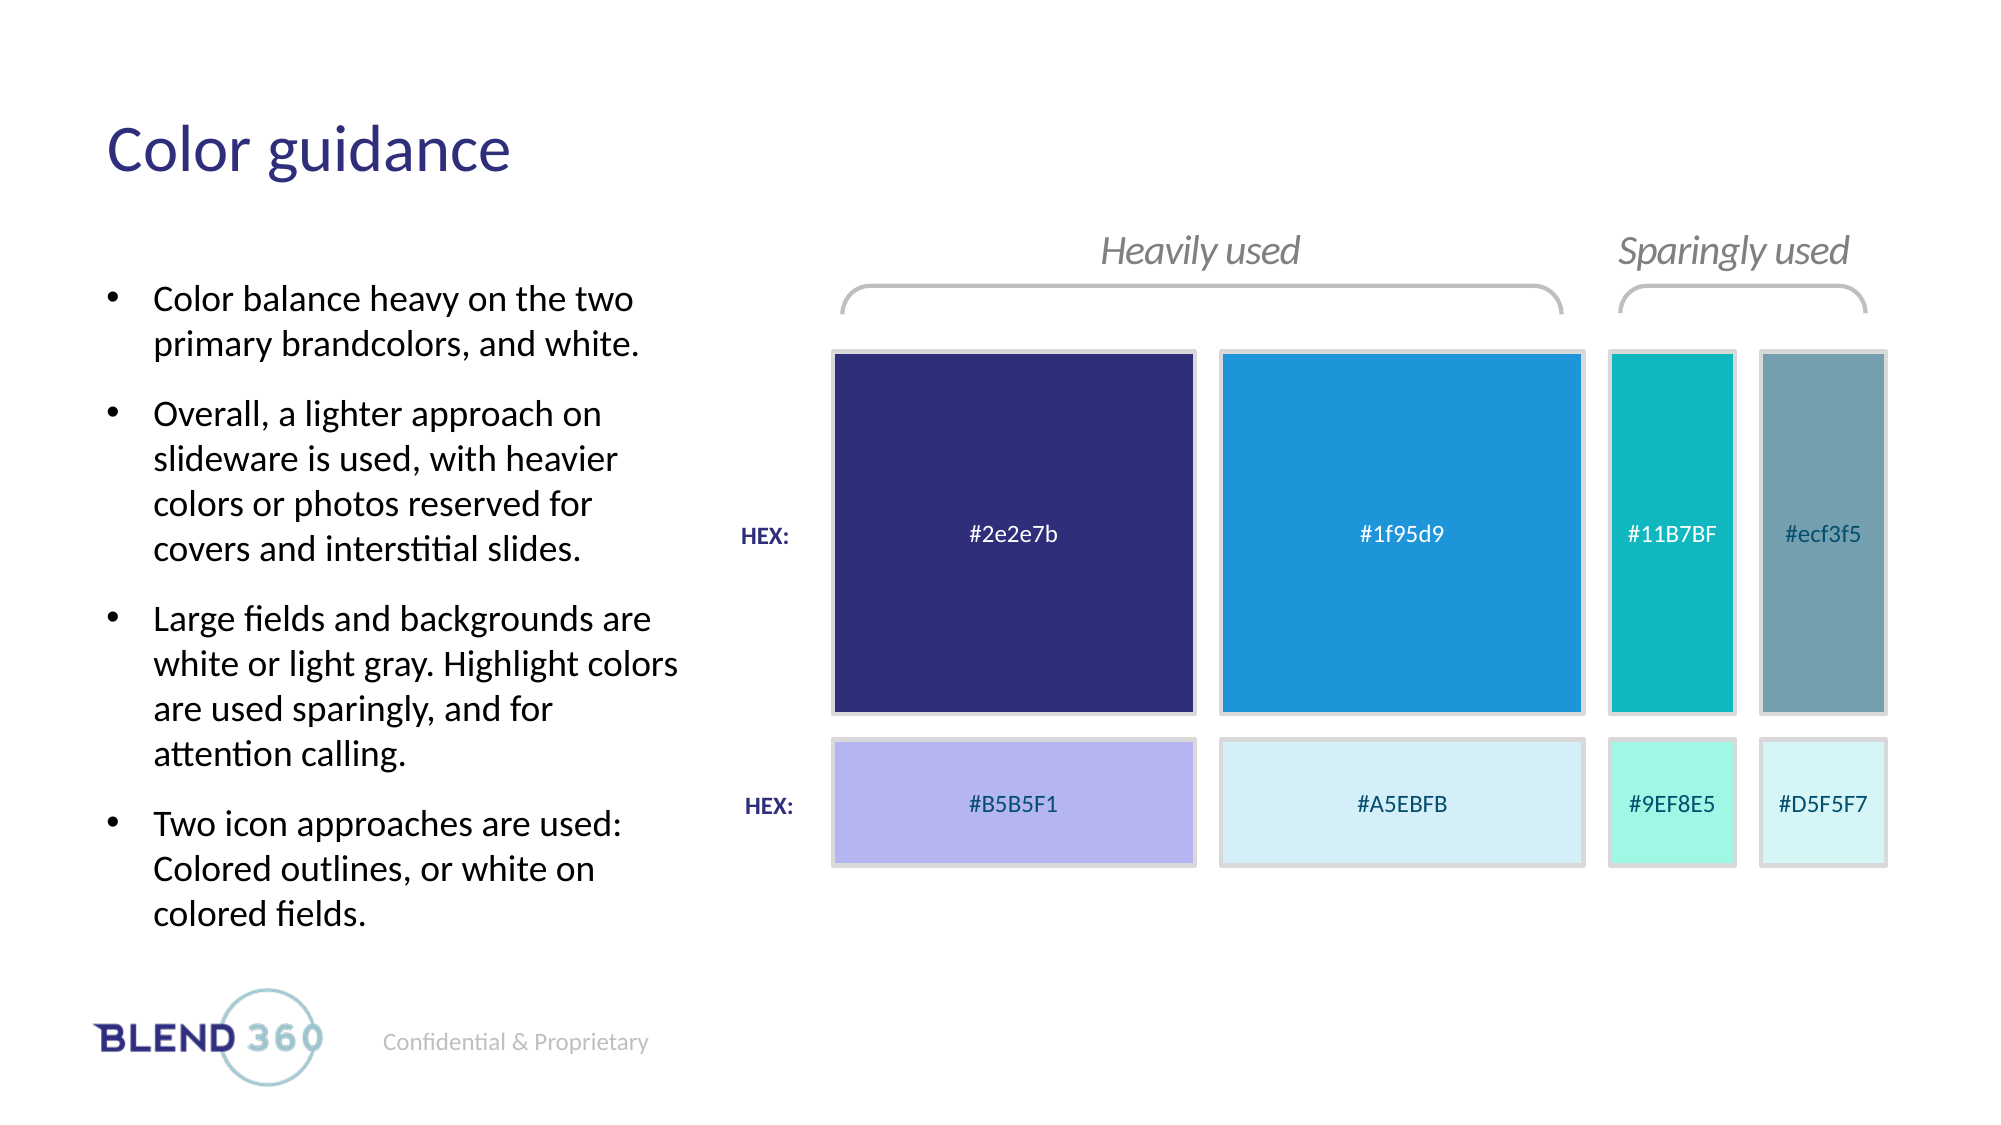

Color guidance

Heavily used
Sparingly used
Color balance heavy on the two primary brandcolors, and white.
Overall, a lighter approach on slideware is used, with heavier colors or photos reserved for covers and interstitial slides.
Large fields and backgrounds are white or light gray. Highlight colors are used sparingly, and for attention calling.
Two icon approaches are used: Colored outlines, or white on colored fields.
#2e2e7b
#1f95d9
#11B7BF
#ecf3f5
HEX:
#B5B5F1
#A5EBFB
#9EF8E5
#D5F5F7
HEX: